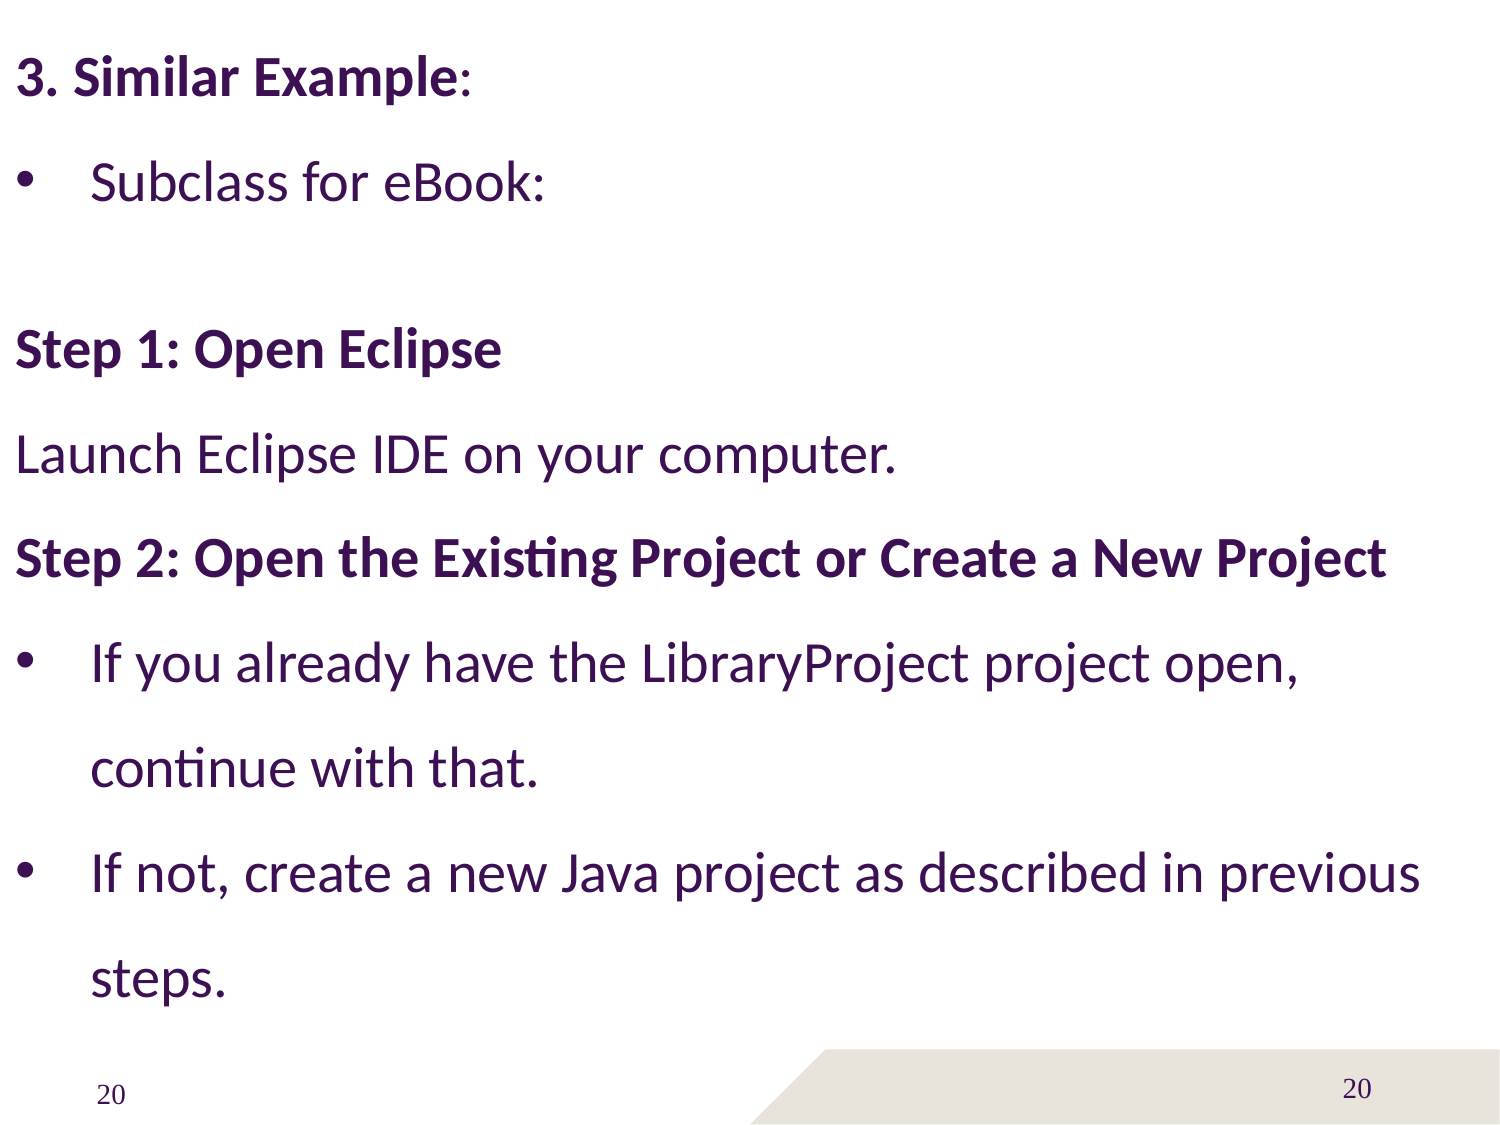

3. Similar Example:
Subclass for eBook:
Step 1: Open Eclipse
Launch Eclipse IDE on your computer.
Step 2: Open the Existing Project or Create a New Project
If you already have the LibraryProject project open, continue with that.
If not, create a new Java project as described in previous steps.
20
20